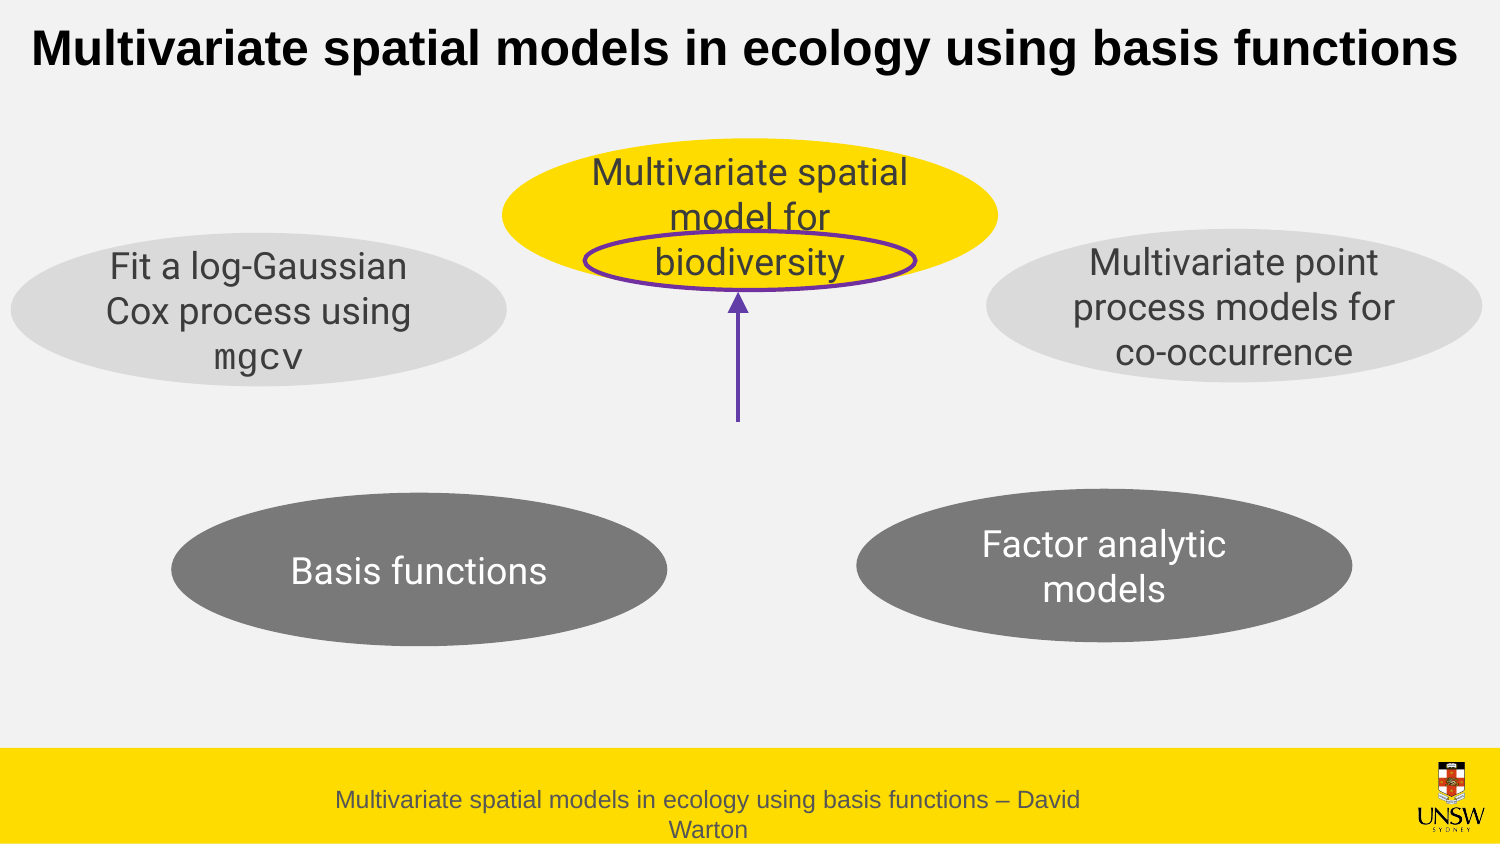

Multivariate spatial models in ecology using basis functions
Multivariate spatial model for biodiversity
Multivariate point process models for co-occurrence

Fit a log-Gaussian Cox process using mgcv
Factor analytic models
Basis functions